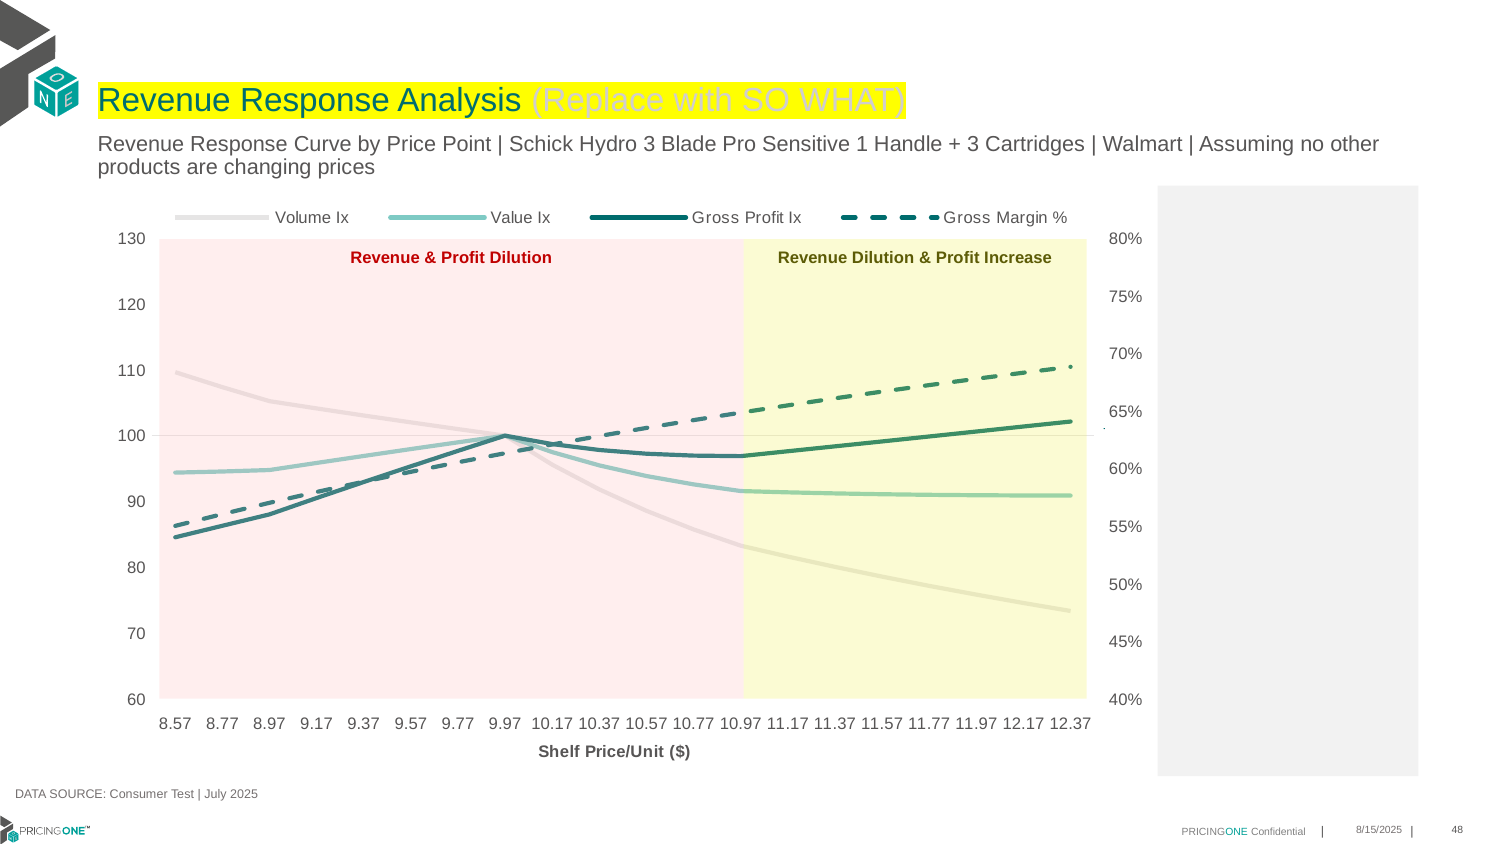

# Revenue Response Analysis (Replace with SO WHAT)

Revenue Response Curve by Price Point | Schick Hydro 3 Blade Pro Sensitive 1 Handle + 3 Cartridges | Walmart | Assuming no other products are changing prices

### Chart:

| Category | Volume Ix | Value Ix | Gross Profit Ix | Gross Margin % |
|---|---|---|---|---|
| 8.57 | 109.64607714356373 | 94.37833443026713 | 84.54289091176652 | 0.5501681692407356 |
| 8.77 | 107.3674889522842 | 94.55545400595588 | 86.29762379581143 | 0.5604265918350176 |
| 8.97 | 105.23676736376527 | 94.77464410843255 | 88.02699154696721 | 0.5702275596870798 |
| 9.17 | 104.13500201278919 | 95.85384974838146 | 90.51132212055424 | 0.5796010044049188 |
| 9.37 | 103.06150265616547 | 96.91533800614583 | 92.94907483942708 | 0.5885743020697017 |
| 9.57 | 102.01518440622583 | 97.95977813021578 | 95.34200925073365 | 0.5971725402709619 |
| 9.77 | 100.99501259624286 | 98.98780070724051 | 97.69179154729517 | 0.6054187523432043 |
| 9.97 | 100.0 | 100.0 | 100.0 | 0.6133341234095392 |
| 10.17 | 95.58628730594029 | 97.49391120682323 | 98.71260639935953 | 0.6209381721133831 |
| 10.37 | 91.81116912657231 | 95.47522456413809 | 97.81686343941558 | 0.6282489113204537 |
| 10.57 | 88.5633732713011 | 93.86427838542203 | 97.25323996576188 | 0.6352829905764528 |
| 10.77 | 85.74360239291859 | 92.58547521050518 | 96.96118888381558 | 0.6420558226920245 |
| 10.97 | 83.26909267310761 | 91.57347852068644 | 96.88640963628323 | 0.6485816964806841 |
| 11.17 | 81.6113374588061 | 91.37466152325328 | 97.62679886407965 | 0.6548738773852378 |
| 11.37 | 80.046278695106 | 91.21540389254999 | 98.37266750530101 | 0.6609446974840023 |
| 11.57 | 78.5656615172239 | 91.09166881836077 | 99.12269618076351 | 0.6668056361618931 |
| 11.77 | 77.162079414185 | 90.99976398380326 | 99.87558362735214 | 0.6724673925567635 |
| 11.97 | 75.82888919012566 | 90.93632373471344 | 100.6300725804893 | 0.6779399507429495 |
| 12.17 | 74.56013154575429 | 90.89828800067181 | 101.38496661070403 | 0.6832326384875189 |
| 12.37 | 73.3504583447963 | 90.8828800585827 | 102.13914068377072 | 0.6883541803066374 |
Revenue & Profit Dilution
Revenue Dilution & Profit Increase

DATA SOURCE: Consumer Test | July 2025

8/15/2025
48